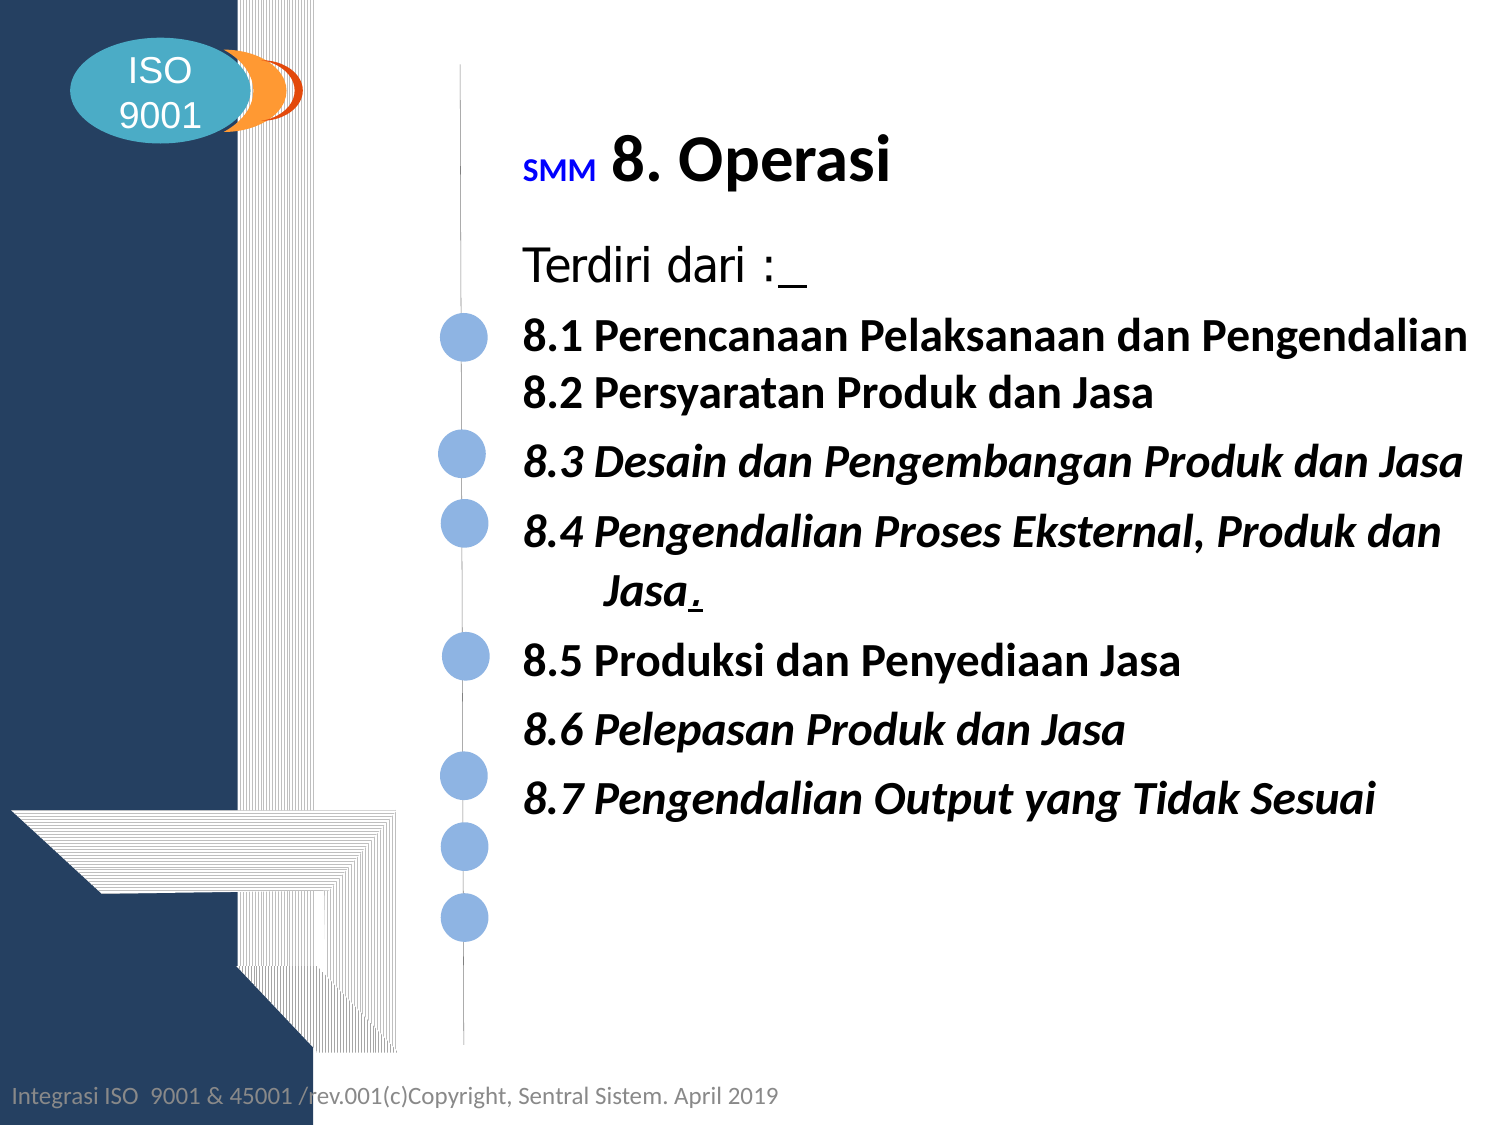

ISO 9001

SMM 8. Operasi
Terdiri dari :
8.1 Perencanaan Pelaksanaan dan Pengendalian
8.2 Persyaratan Produk dan Jasa
8.3 Desain dan Pengembangan Produk dan Jasa
8.4 Pengendalian Proses Eksternal, Produk dan Jasa.
8.5 Produksi dan Penyediaan Jasa
8.6 Pelepasan Produk dan Jasa
8.7 Pengendalian Output yang Tidak Sesuai

Integrasi ISO  9001 & 45001 /rev.001(c)Copyright, Sentral Sistem. April 2019